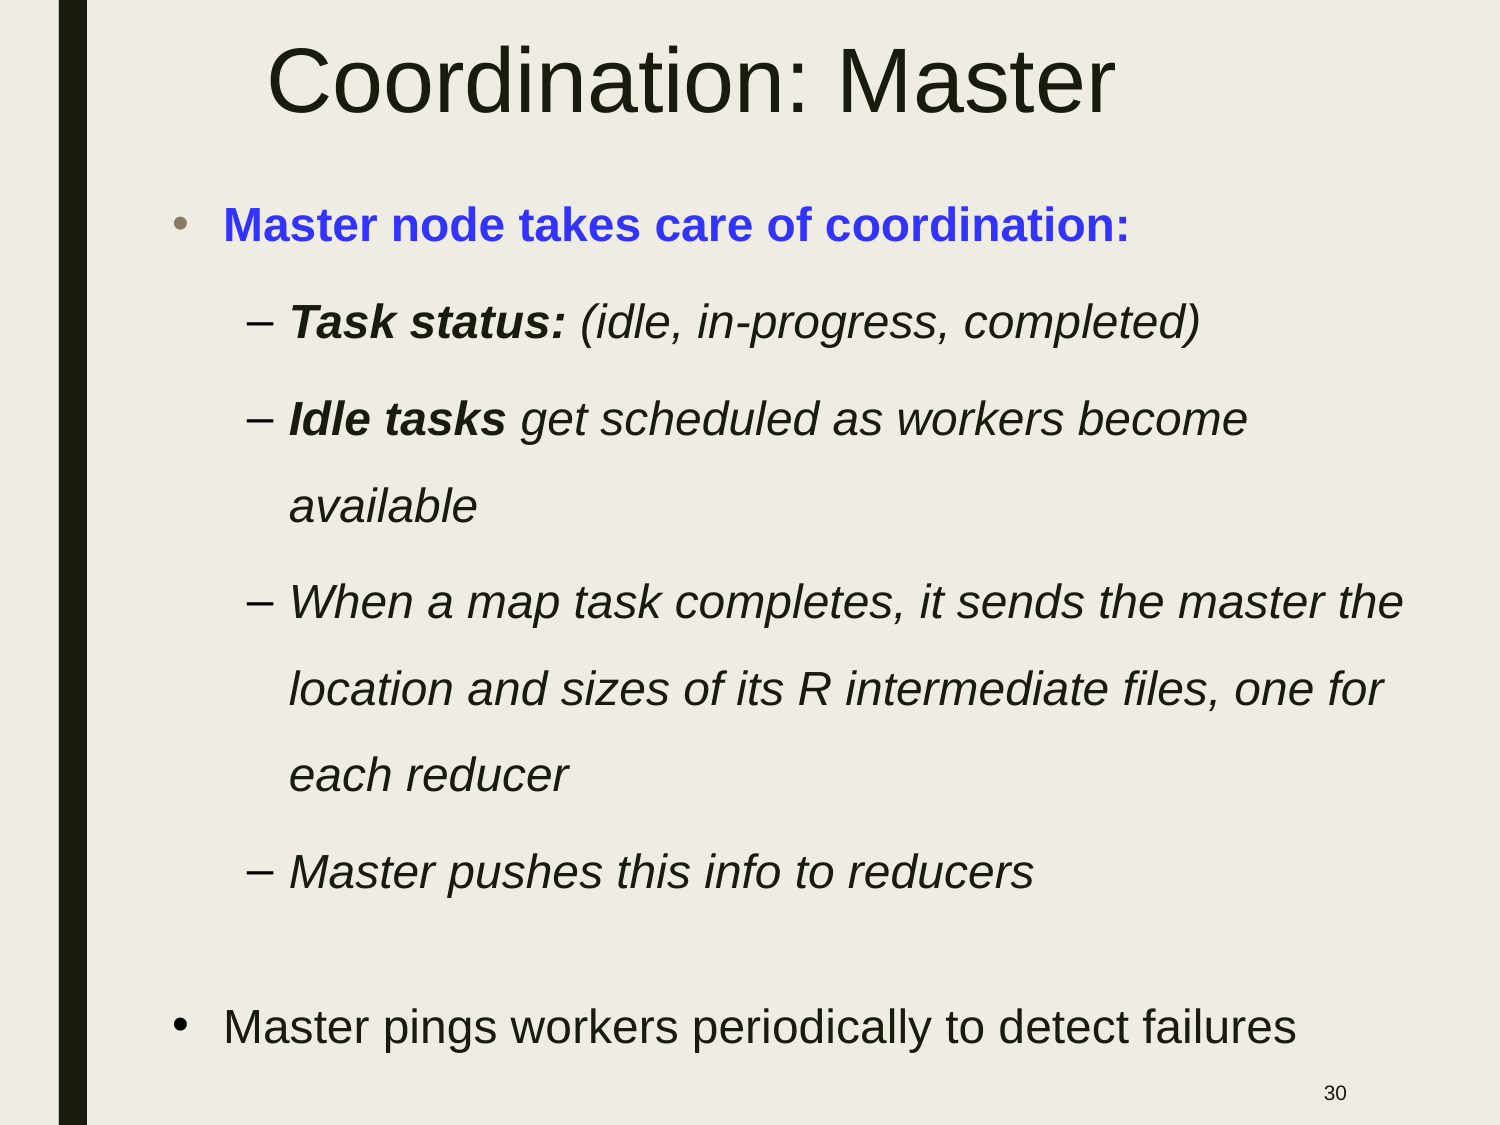

# Coordination: Master
Master node takes care of coordination:
Task status: (idle, in-progress, completed)
Idle tasks get scheduled as workers become available
When a map task completes, it sends the master the location and sizes of its R intermediate files, one for each reducer
Master pushes this info to reducers

Master pings workers periodically to detect failures

30